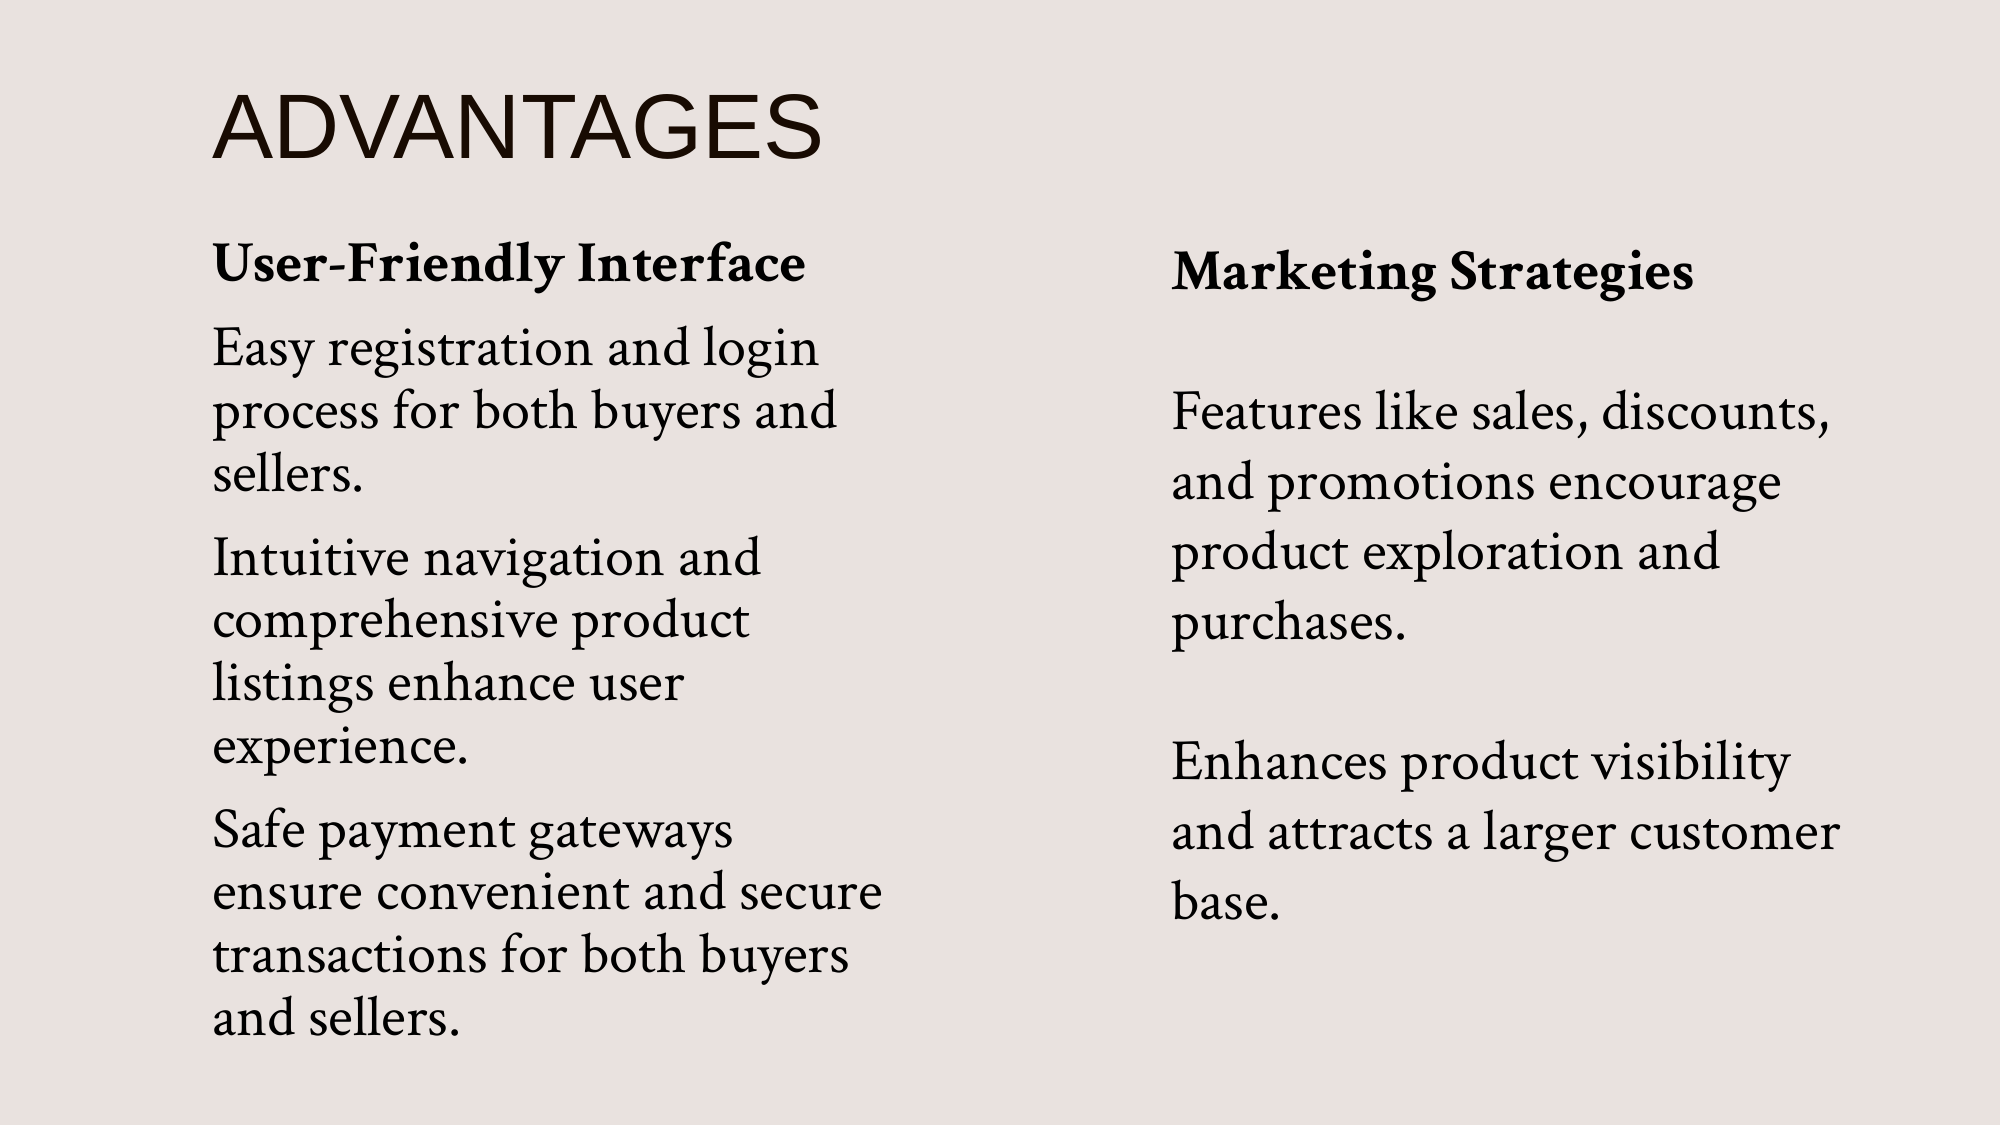

# ADVANTAGES
Marketing Strategies

Features like sales, discounts, and promotions encourage product exploration and purchases.

Enhances product visibility and attracts a larger customer base.

User-Friendly Interface
Easy registration and login process for both buyers and sellers.
Intuitive navigation and comprehensive product listings enhance user experience.
Safe payment gateways ensure convenient and secure transactions for both buyers and sellers.